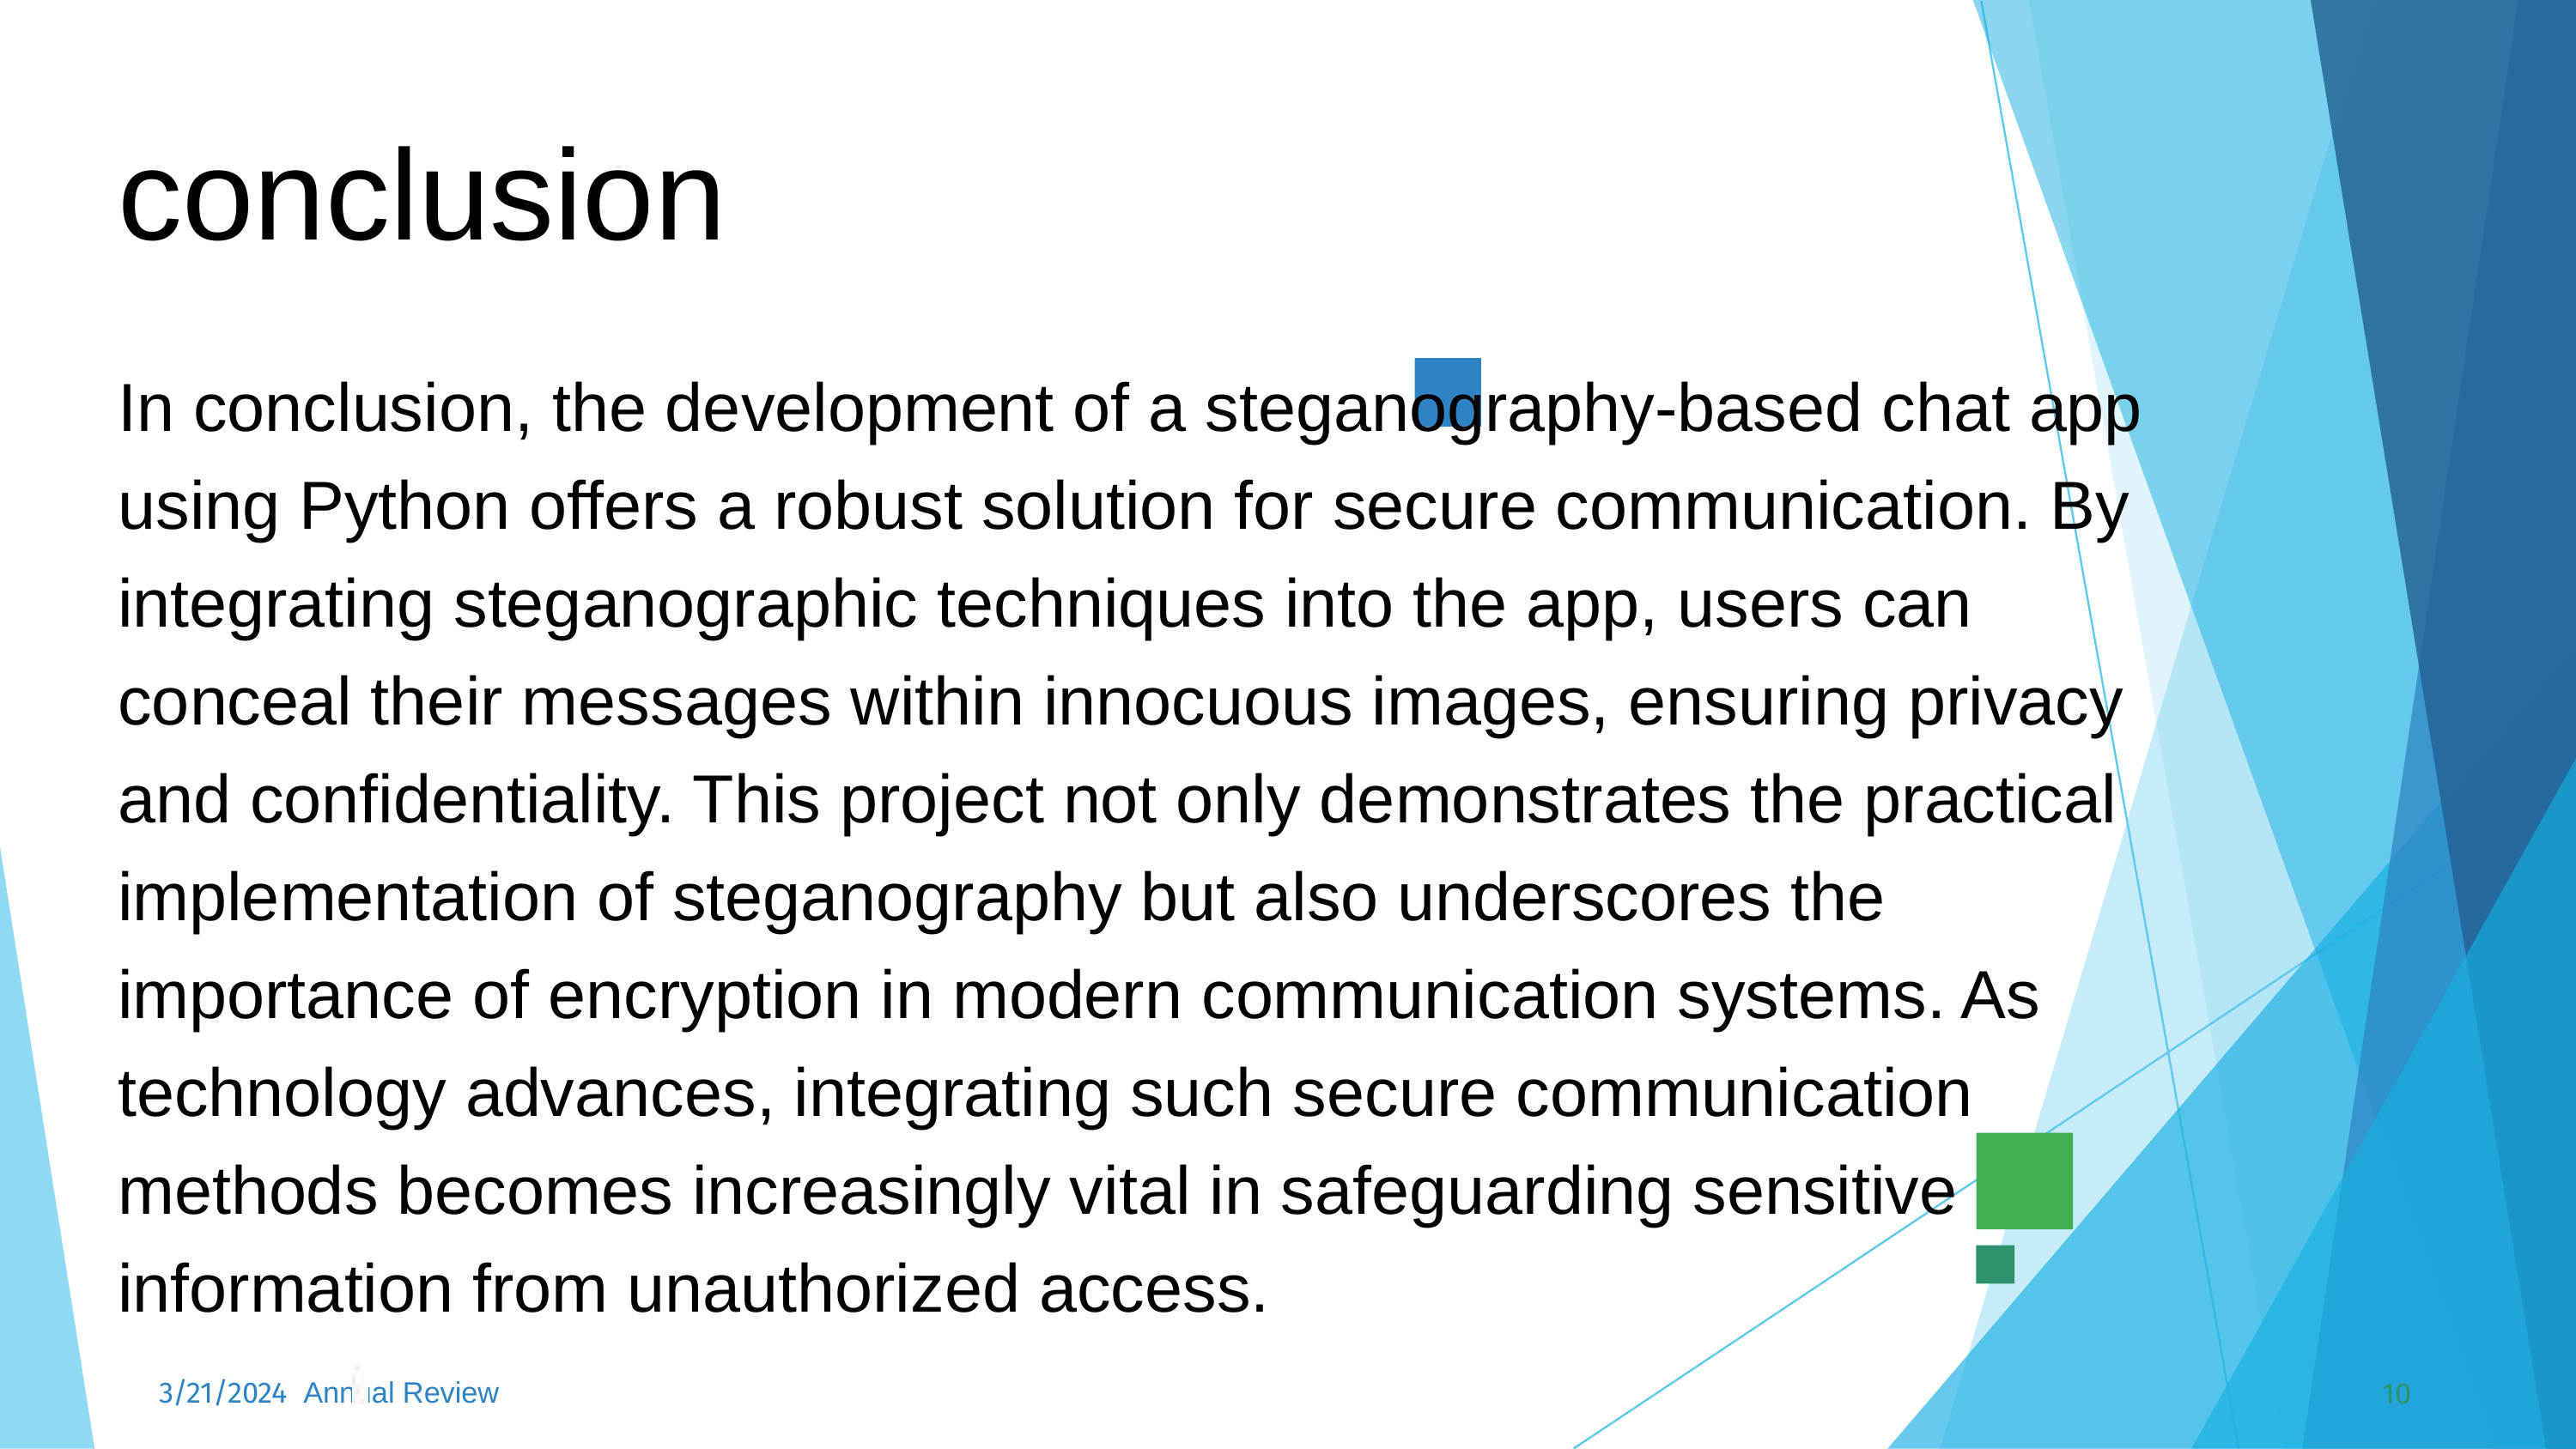

conclusion
In conclusion, the development of a steganography-based chat app using Python offers a robust solution for secure communication. By integrating steganographic techniques into the app, users can conceal their messages within innocuous images, ensuring privacy and confidentiality. This project not only demonstrates the practical implementation of steganography but also underscores the importance of encryption in modern communication systems. As technology advances, integrating such secure communication methods becomes increasingly vital in safeguarding sensitive information from unauthorized access.

10
3/21/2024  Annual Review